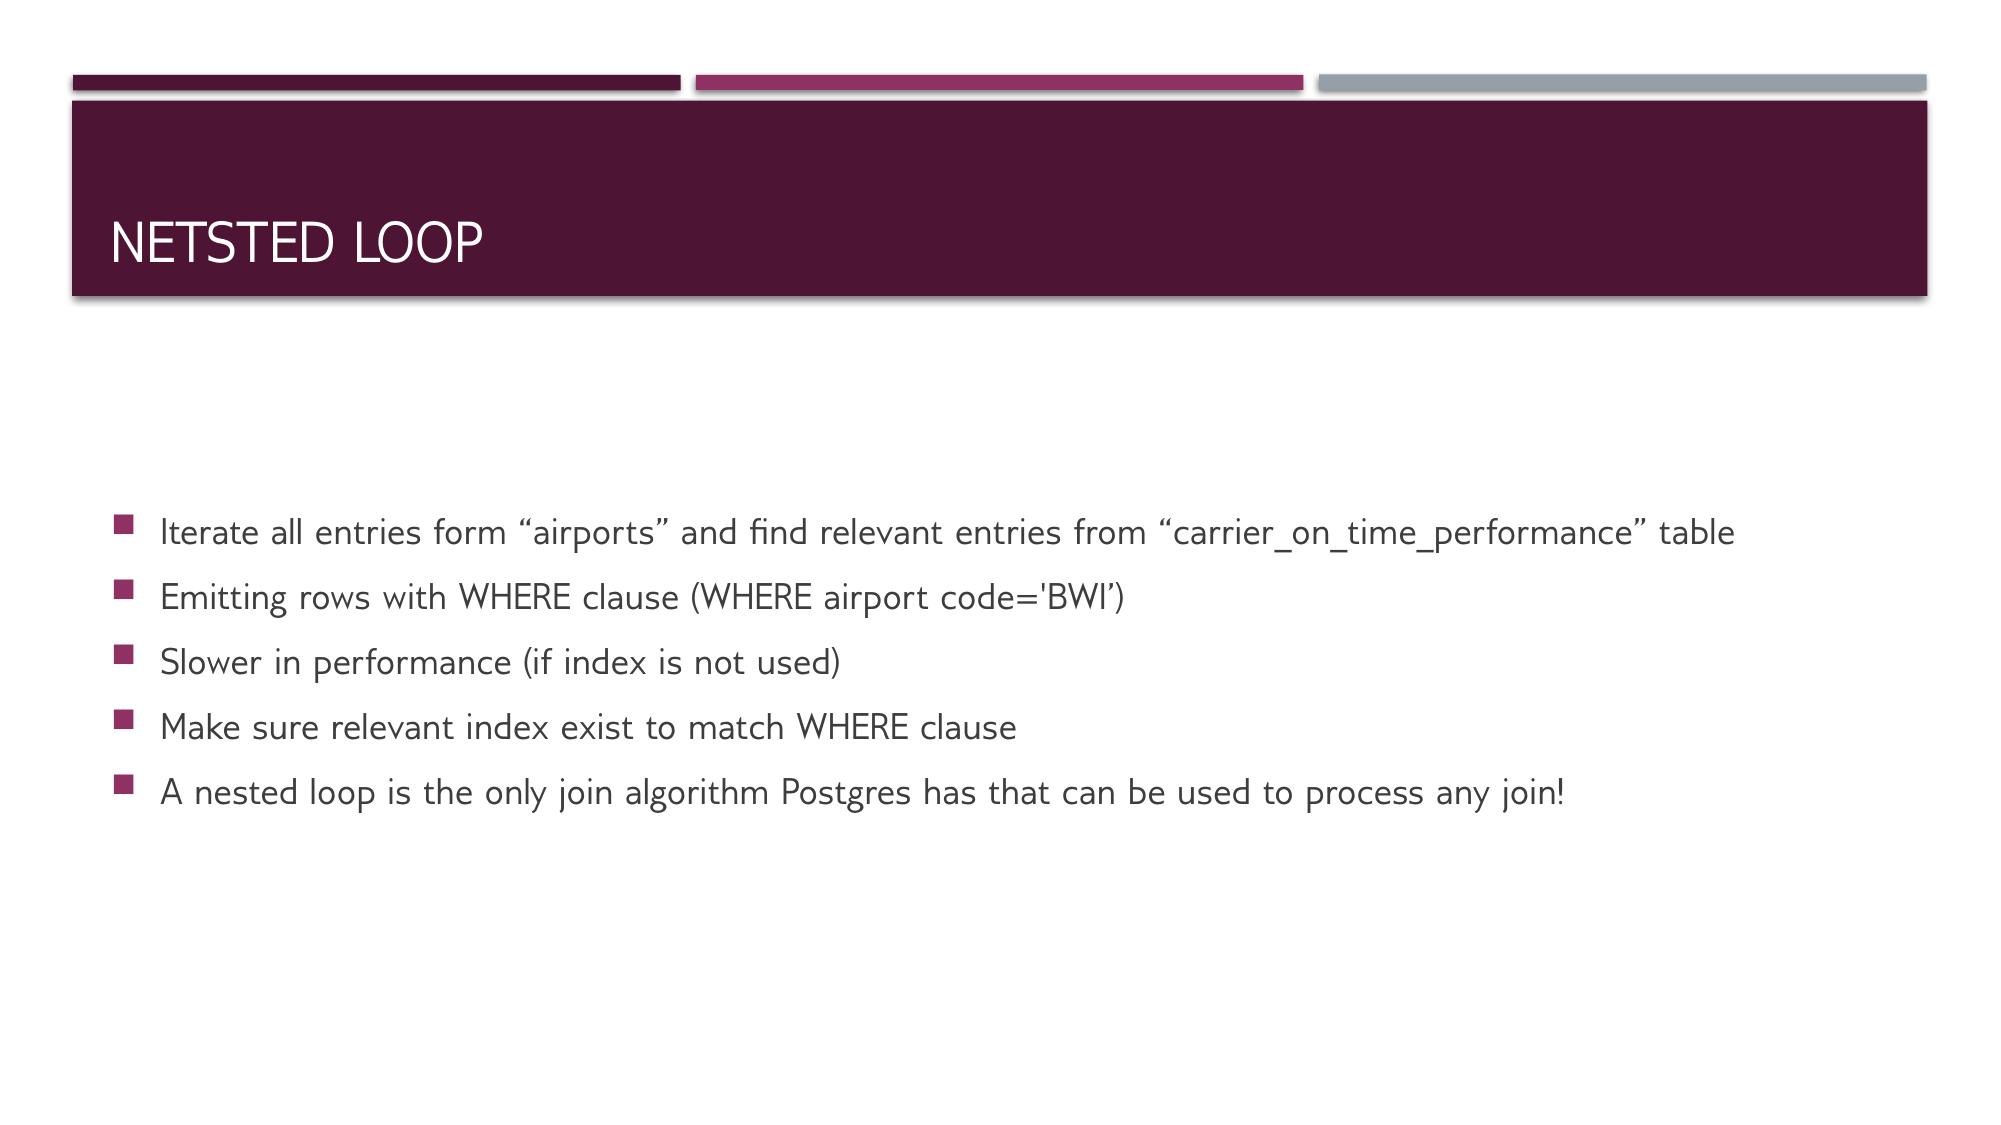

# Netsted loop
Iterate all entries form “airports” and find relevant entries from “carrier_on_time_performance” table
Emitting rows with WHERE clause (WHERE airport code='BWI’)
Slower in performance (if index is not used)
Make sure relevant index exist to match WHERE clause
A nested loop is the only join algorithm Postgres has that can be used to process any join!